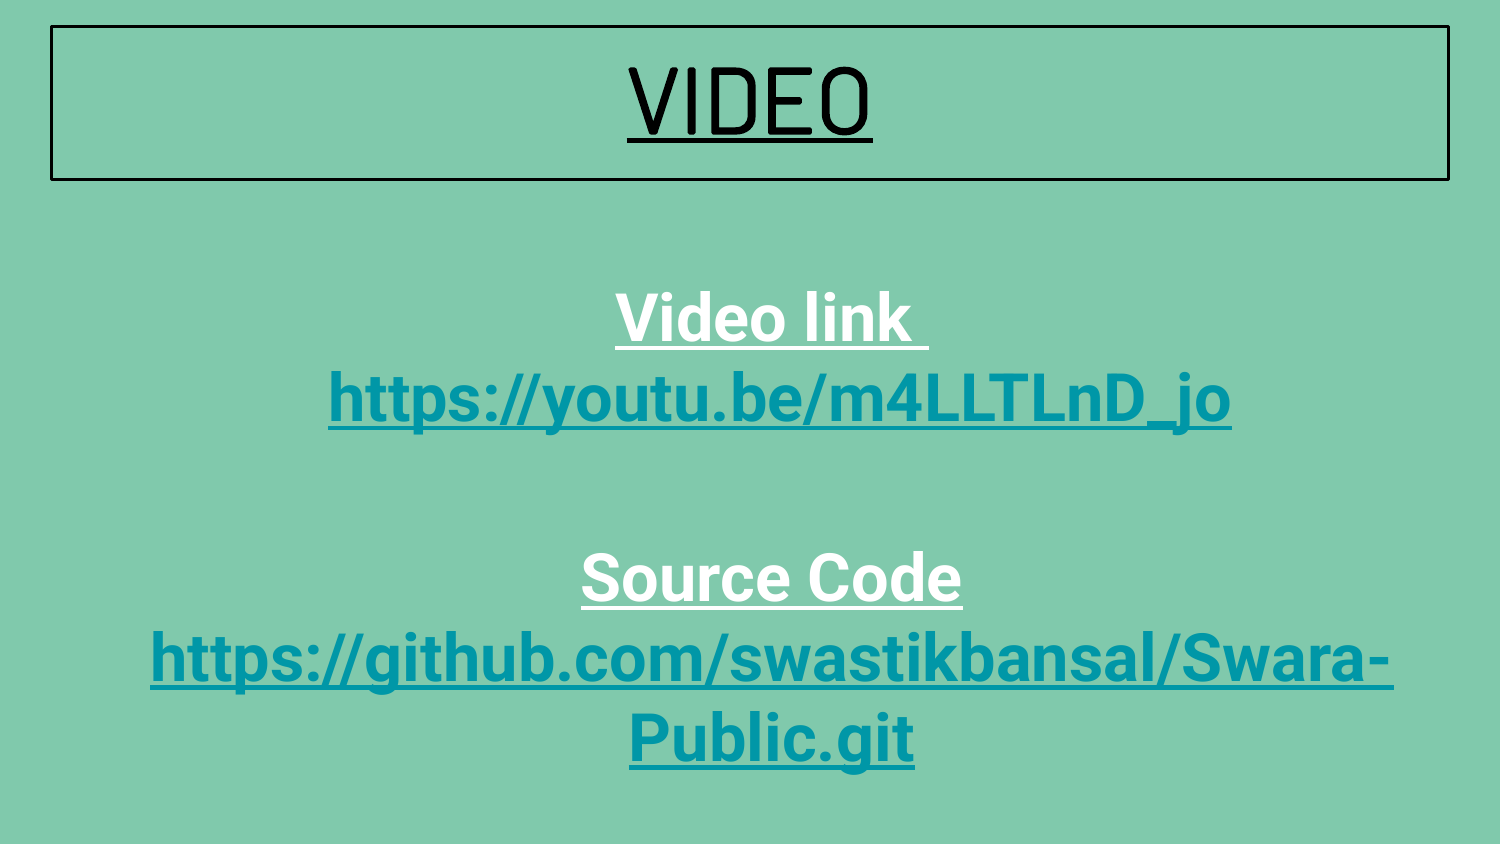

# VIDEO

Video link
 https://youtu.be/m4LLTLnD_jo

Source Code https://github.com/swastikbansal/Swara-Public.git